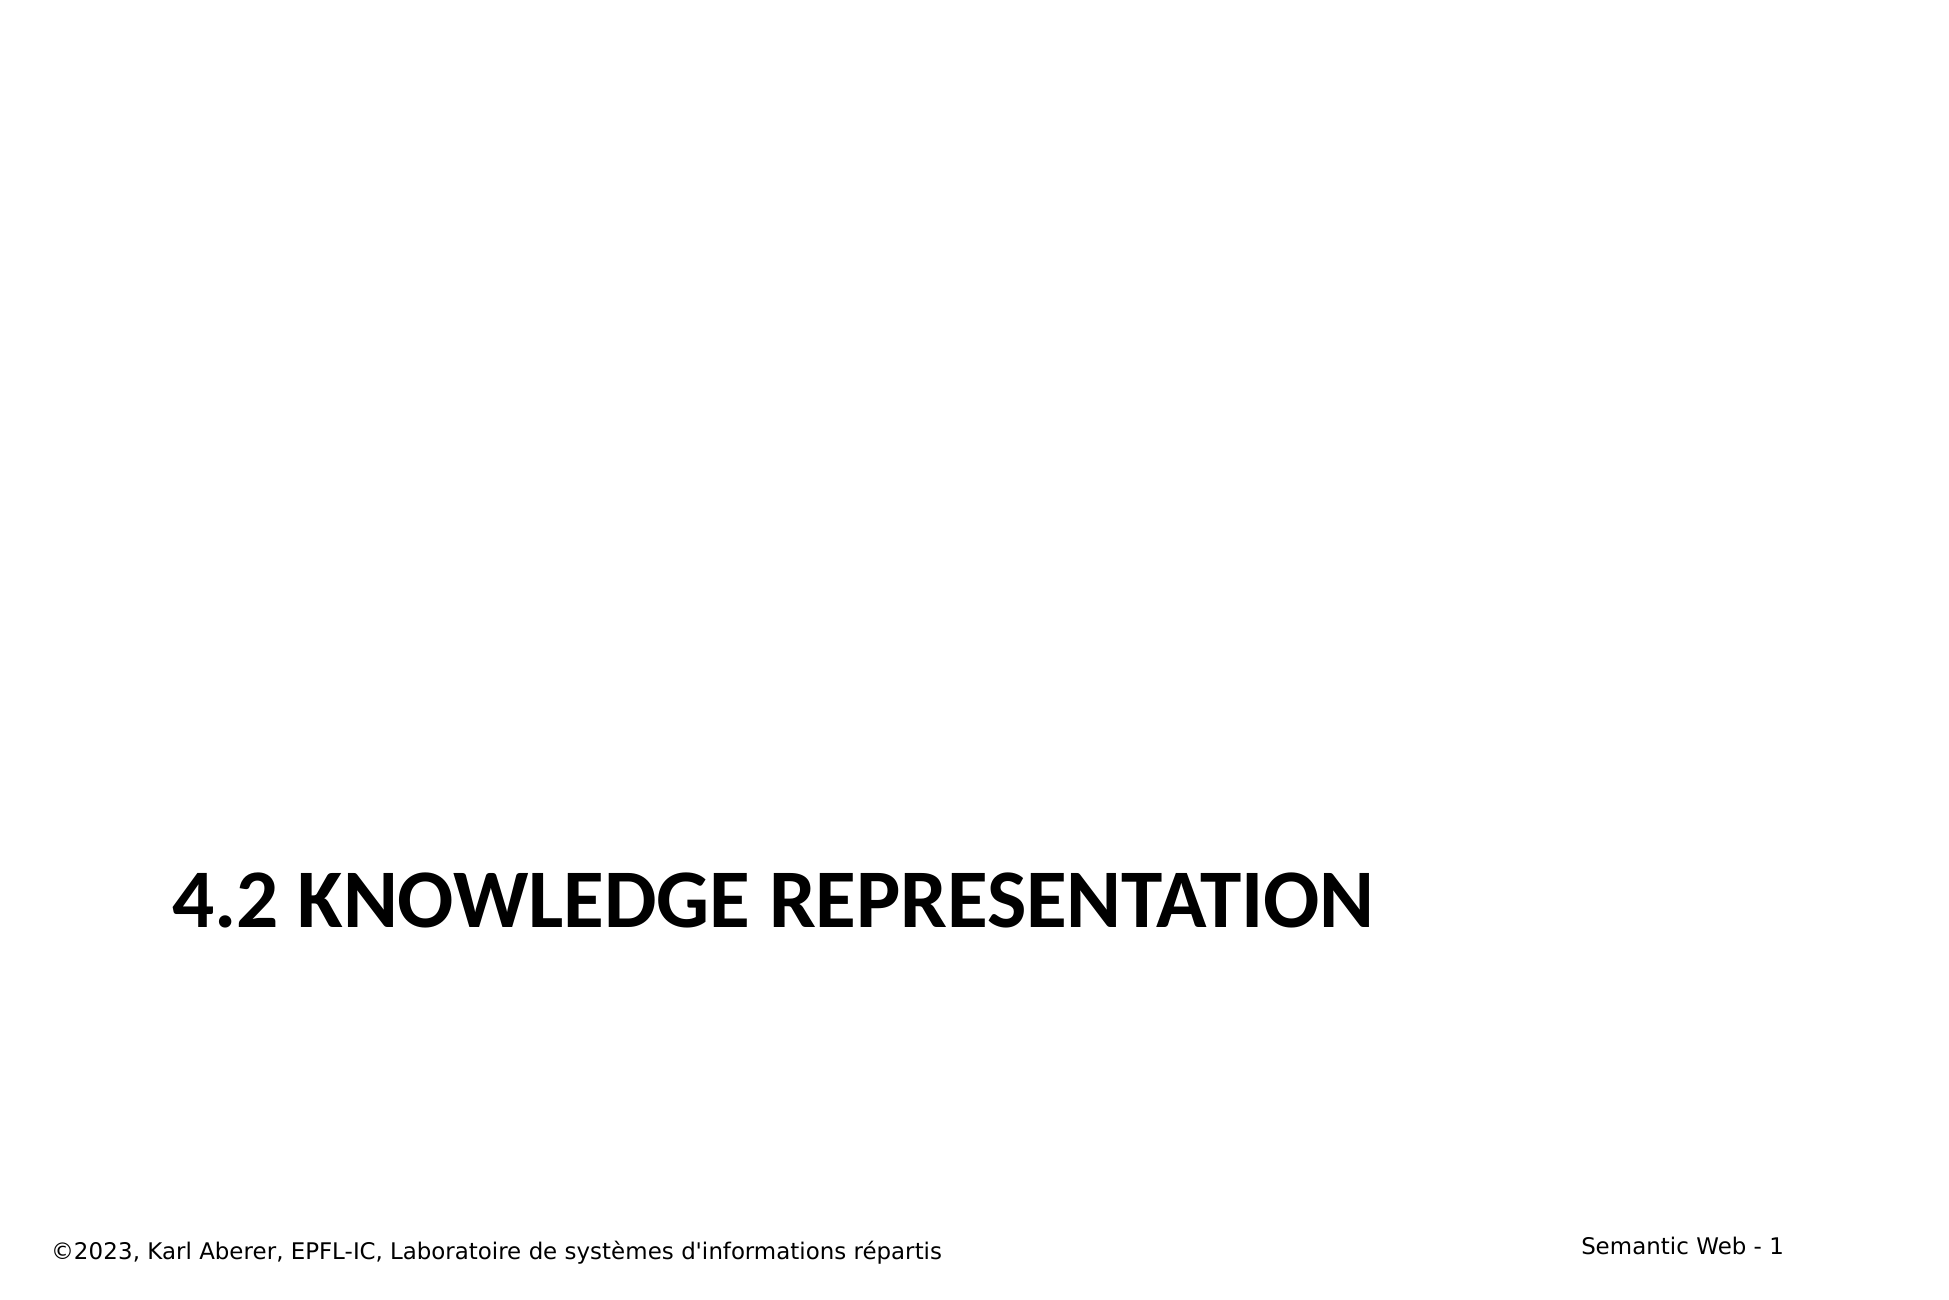

# 4.2 Knowledge Representation
©2023, Karl Aberer, EPFL-IC, Laboratoire de systèmes d'informations répartis